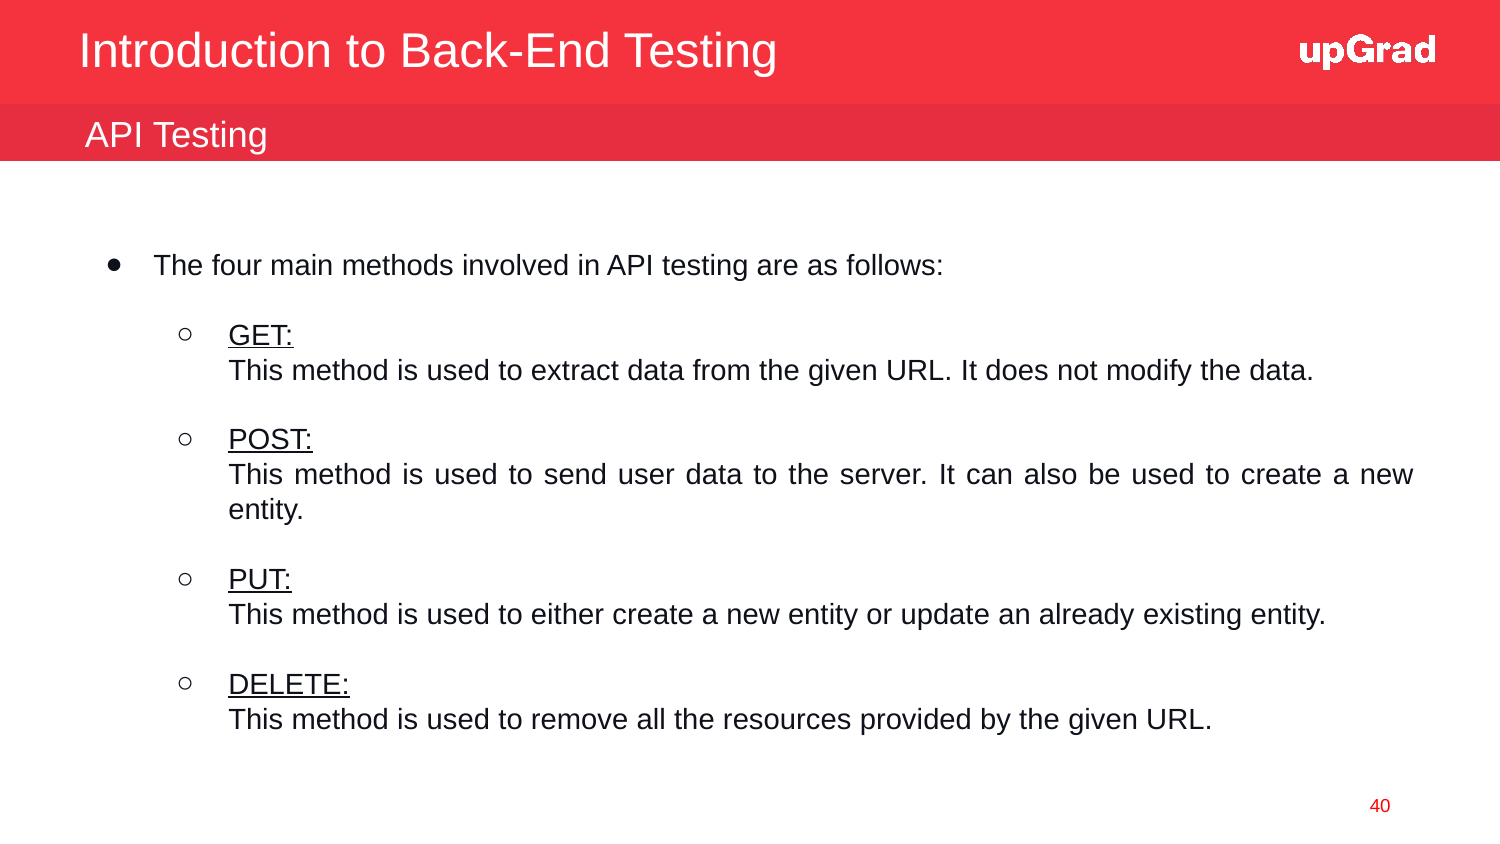

Introduction to Back-End Testing
       API Testing
The four main methods involved in API testing are as follows:

GET:
This method is used to extract data from the given URL. It does not modify the data.

POST:
This method is used to send user data to the server. It can also be used to create a new entity.

PUT:
This method is used to either create a new entity or update an already existing entity.

DELETE:
This method is used to remove all the resources provided by the given URL.

40